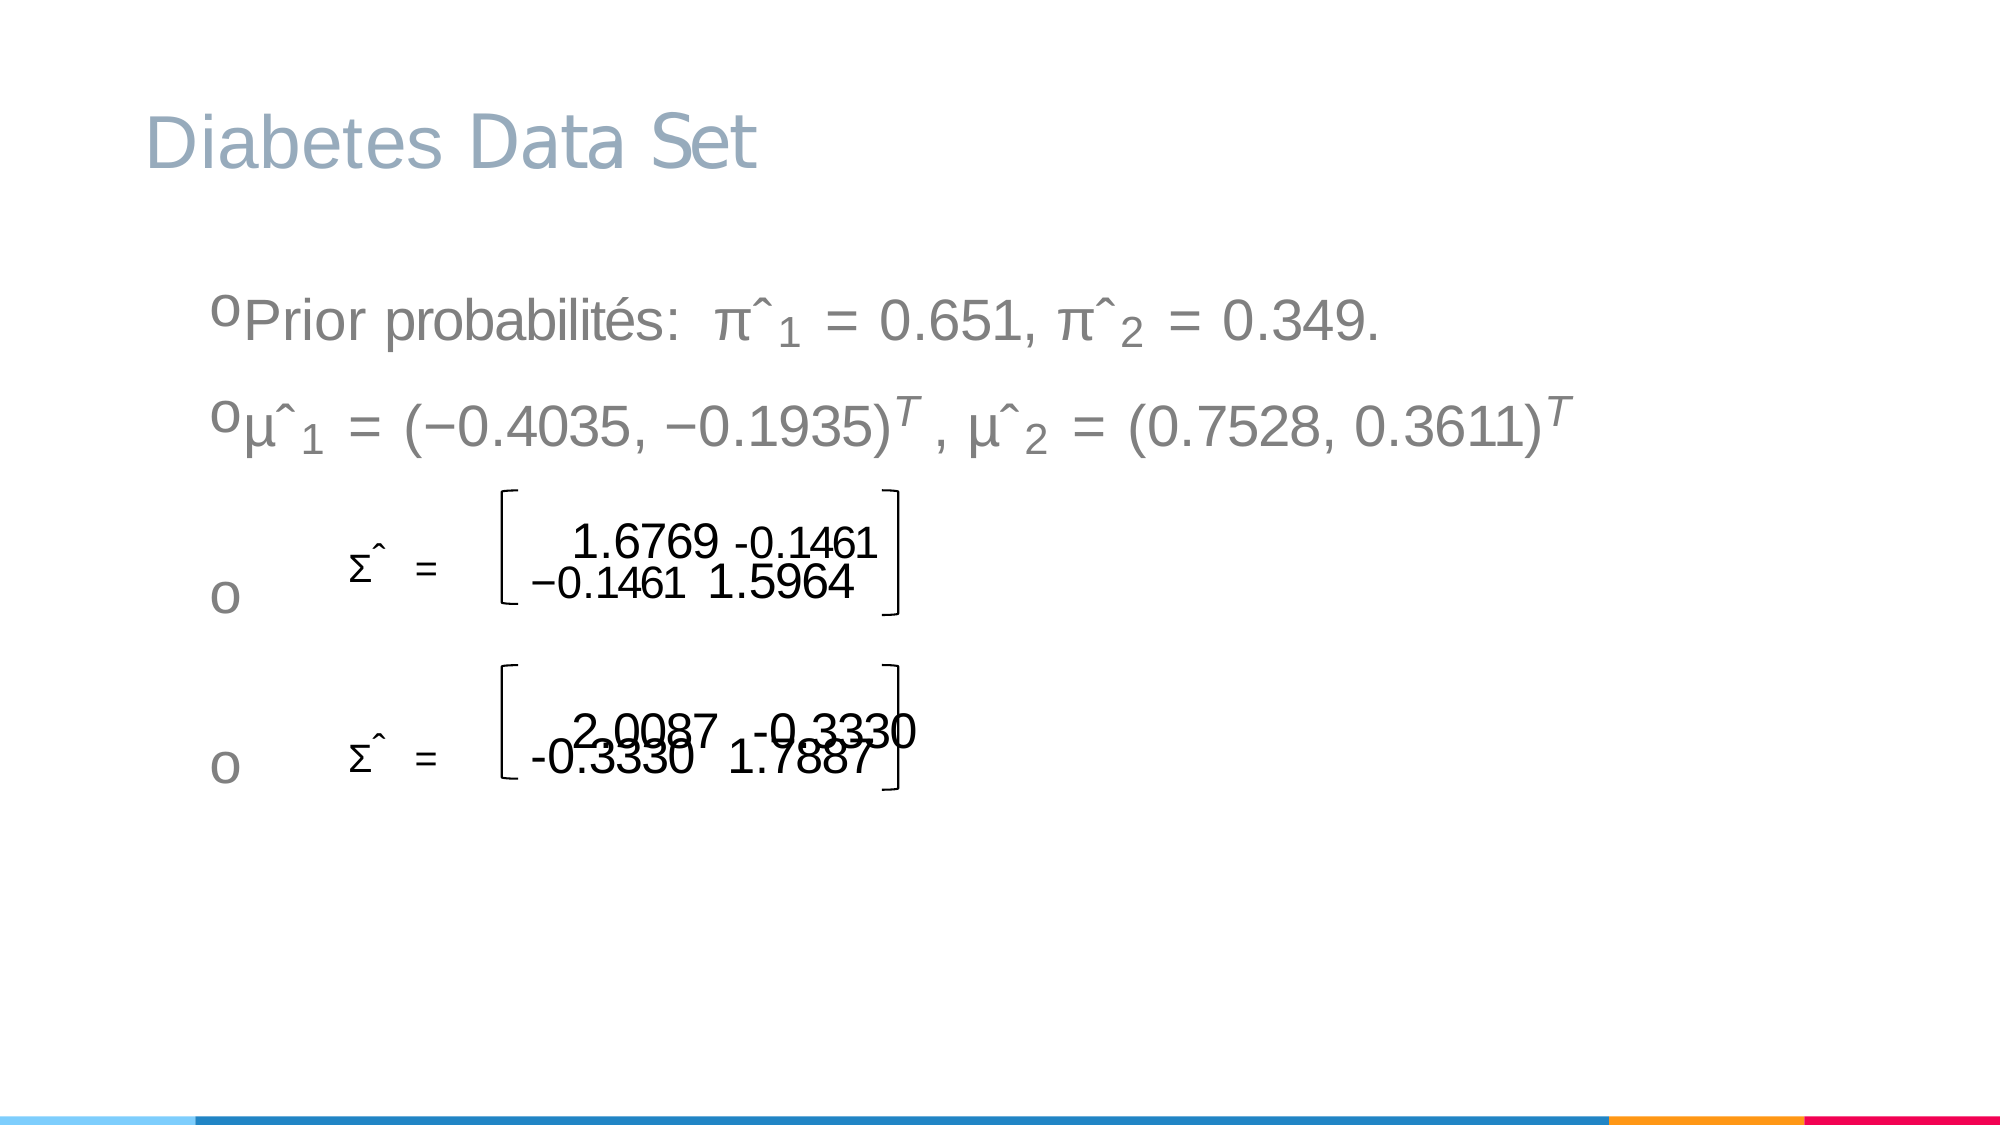

# Diabetes Data Set
Prior probabilités:  πˆ1  = 0.651, πˆ2  = 0.349.
µˆ1  = (−0.4035, −0.1935)T , µˆ2  = (0.7528, 0.3611)T

−0.1461  1.5964

 Σˆ =     2.0087   -0.3330

-0.3330  1.7887

 Σˆ =     1.6769 -0.1461